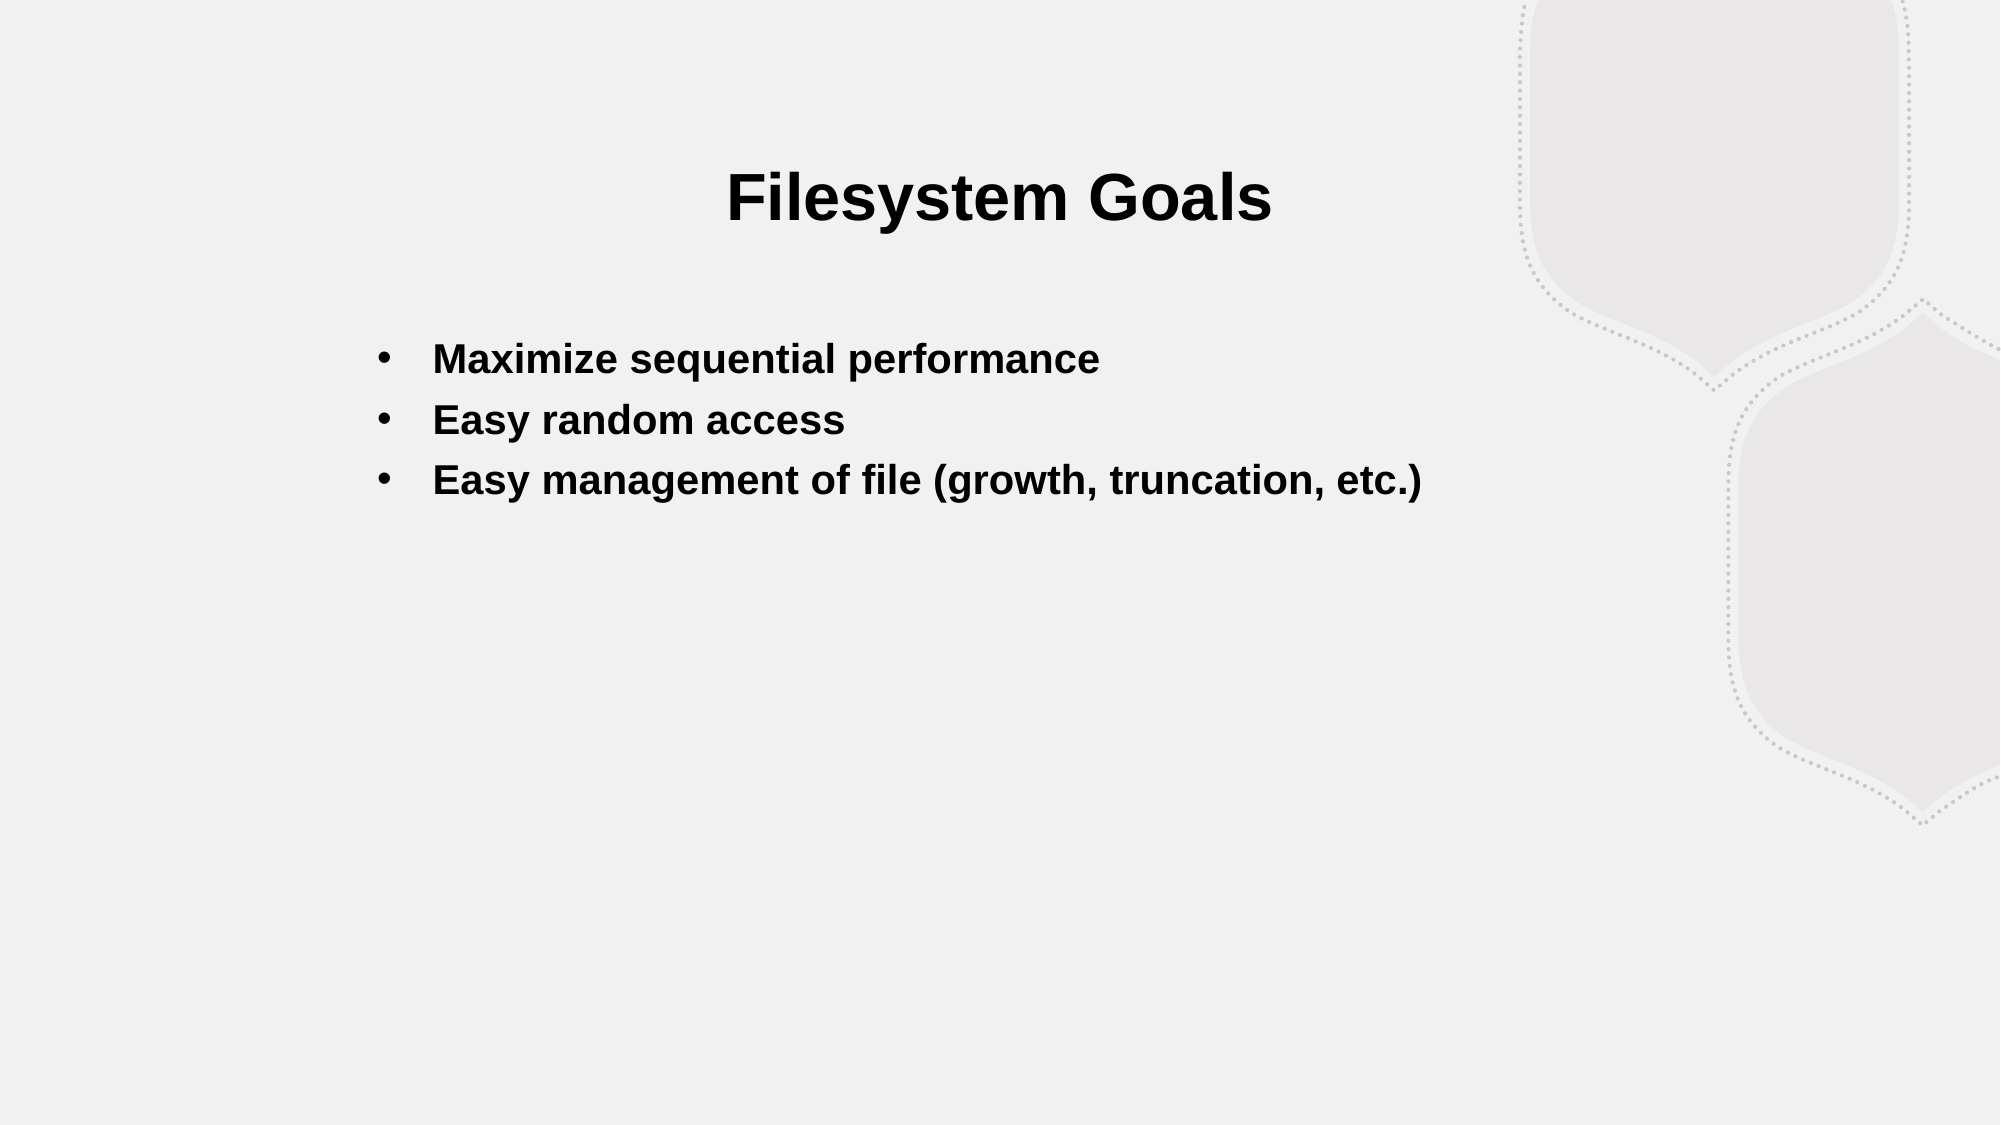

Filesystem Goals
Maximize sequential performance
Easy random access
Easy management of file (growth, truncation, etc.)